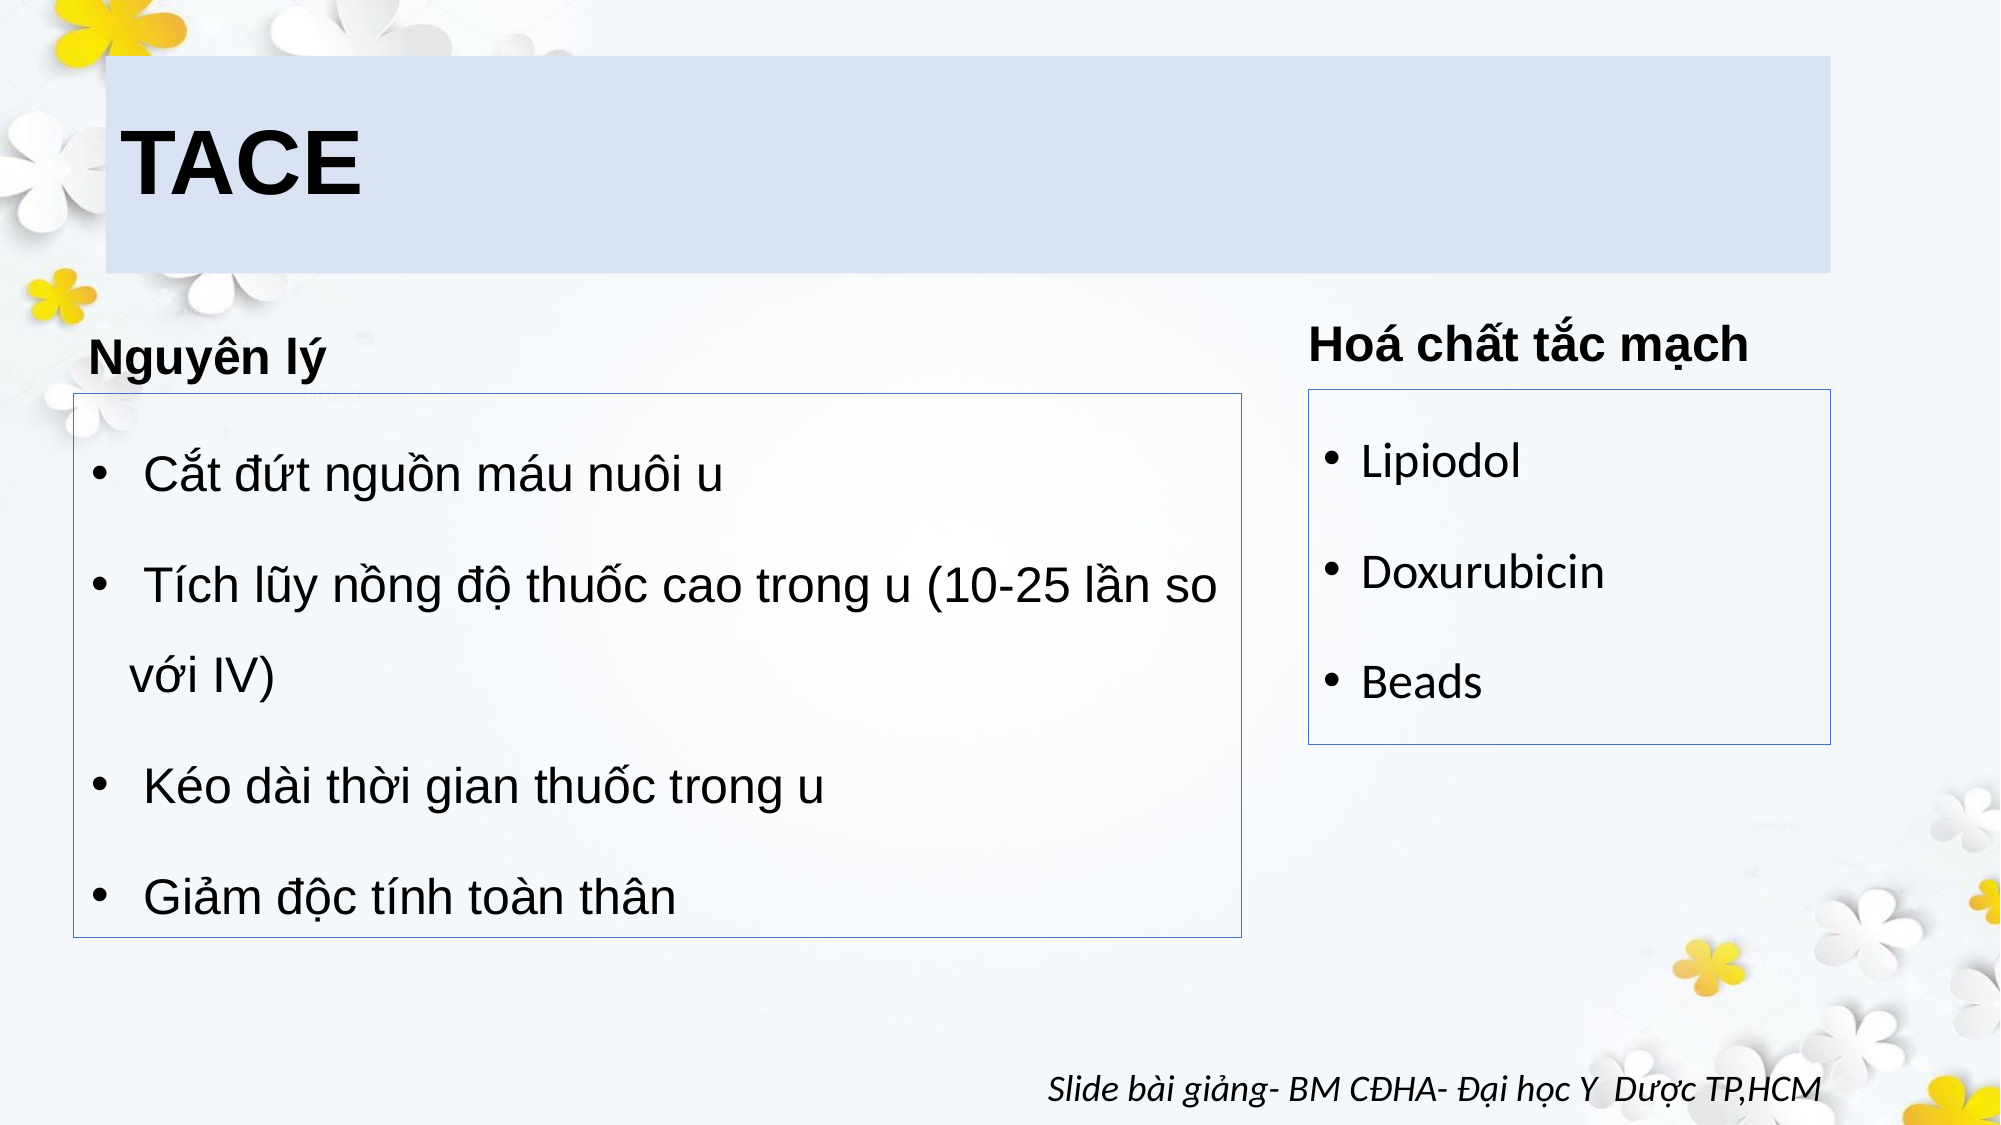

# TACE
Hoá chất tắc mạch
Nguyên lý
Lipiodol
Doxurubicin
Beads

 Cắt đứt nguồn máu nuôi u
 Tích lũy nồng độ thuốc cao trong u (10-25 lần so với IV)
 Kéo dài thời gian thuốc trong u
 Giảm độc tính toàn thân
Slide bài giảng- BM CĐHA- Đại học Y  Dược TP,HCM